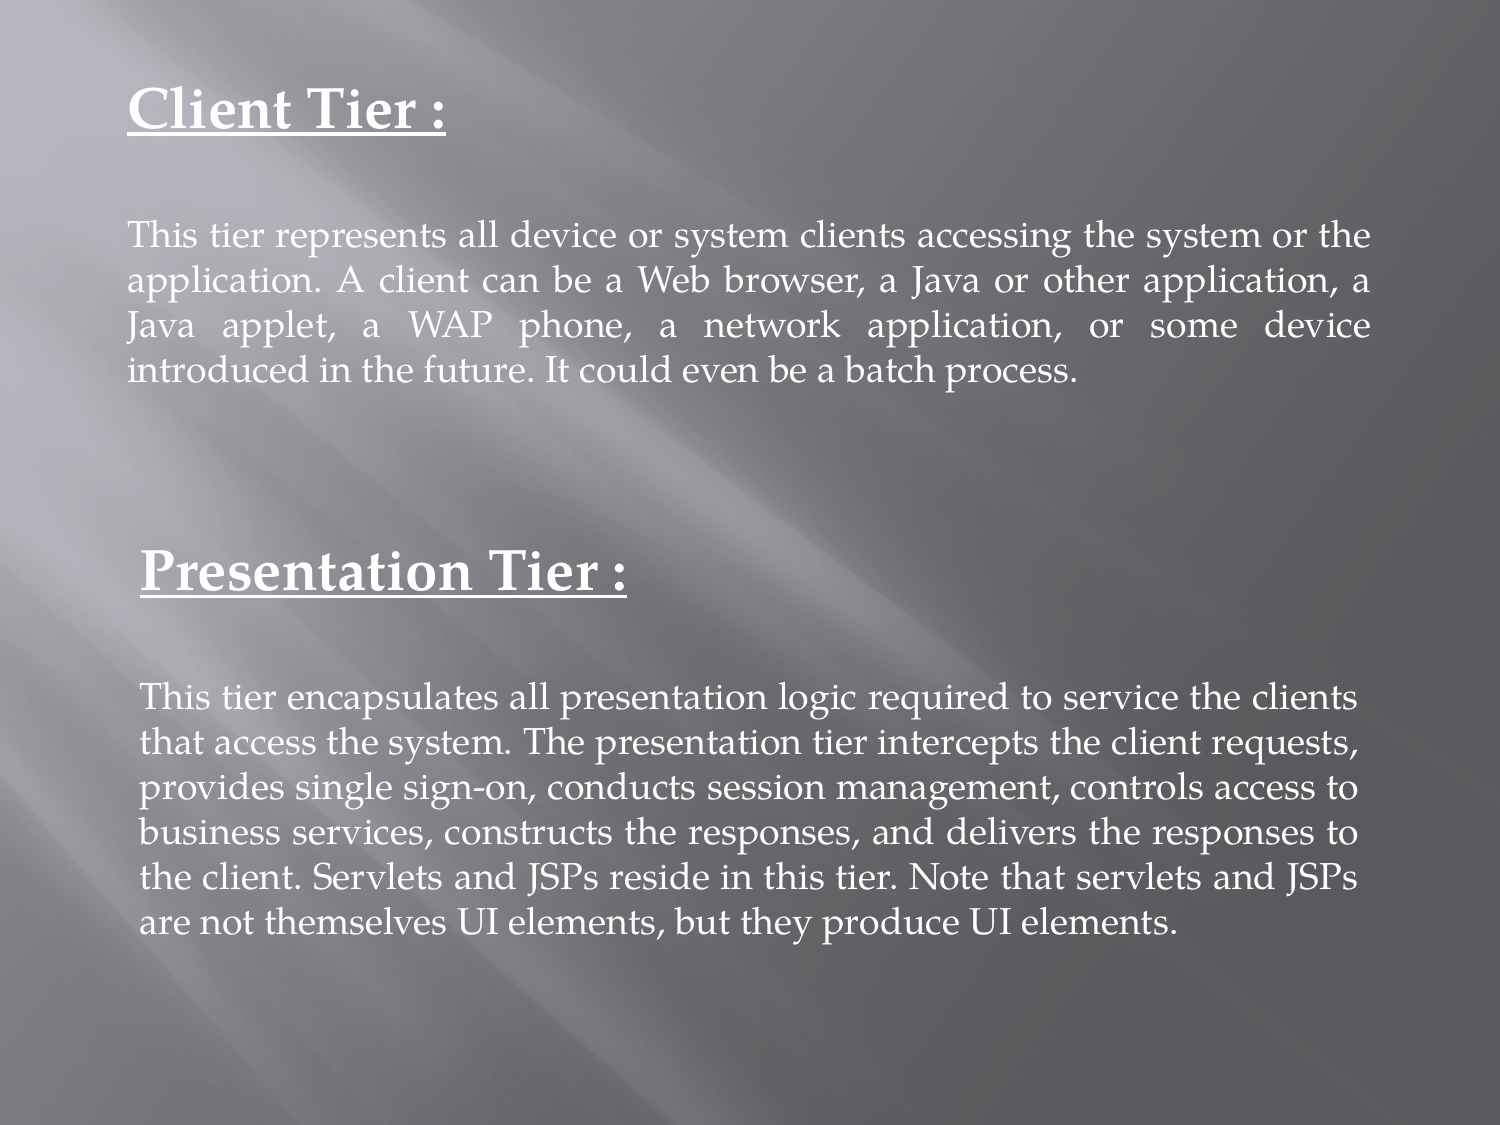

Client Tier :

This tier represents all device or system clients accessing the system or the application. A client can be a Web browser, a Java or other application, a Java applet, a WAP phone, a network application, or some device introduced in the future. It could even be a batch process.
Presentation Tier :

This tier encapsulates all presentation logic required to service the clients that access the system. The presentation tier intercepts the client requests, provides single sign-on, conducts session management, controls access to business services, constructs the responses, and delivers the responses to the client. Servlets and JSPs reside in this tier. Note that servlets and JSPs are not themselves UI elements, but they produce UI elements.